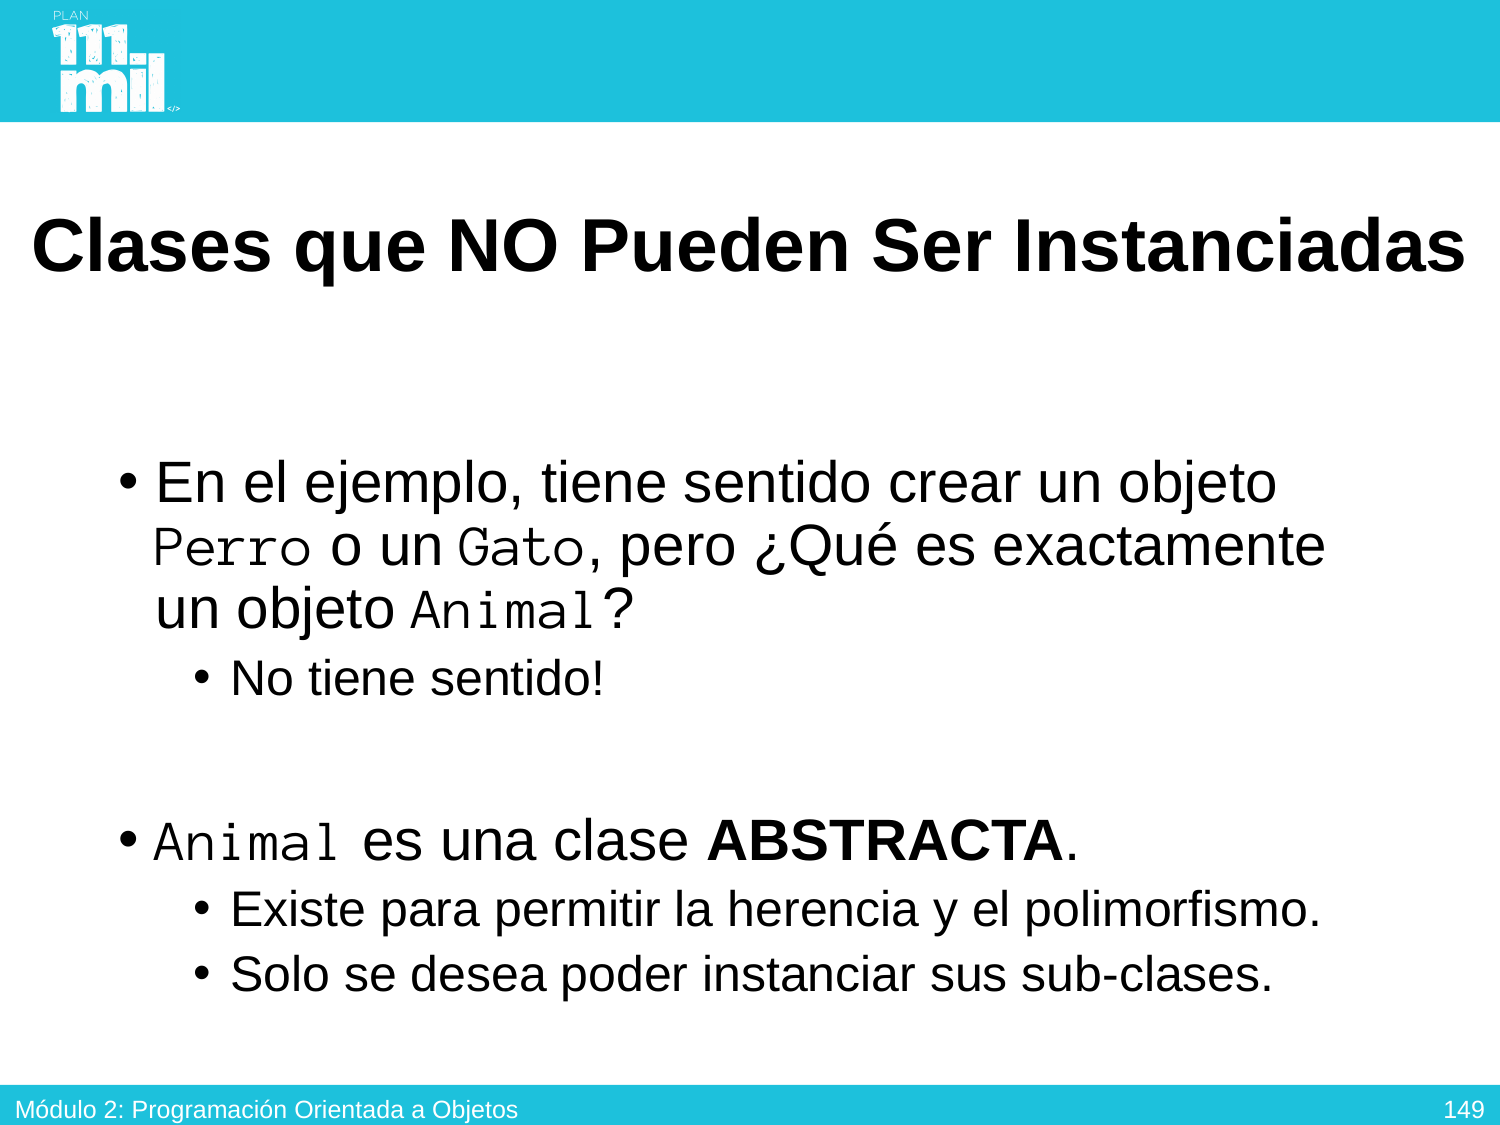

# Clases que NO Pueden Ser Instanciadas

En el ejemplo, tiene sentido crear un objeto Perro o un Gato, pero ¿Qué es exactamente un objeto Animal?
No tiene sentido!

Animal es una clase ABSTRACTA.
Existe para permitir la herencia y el polimorfismo.
Solo se desea poder instanciar sus sub-clases.
149
Módulo 2: Programación Orientada a Objetos